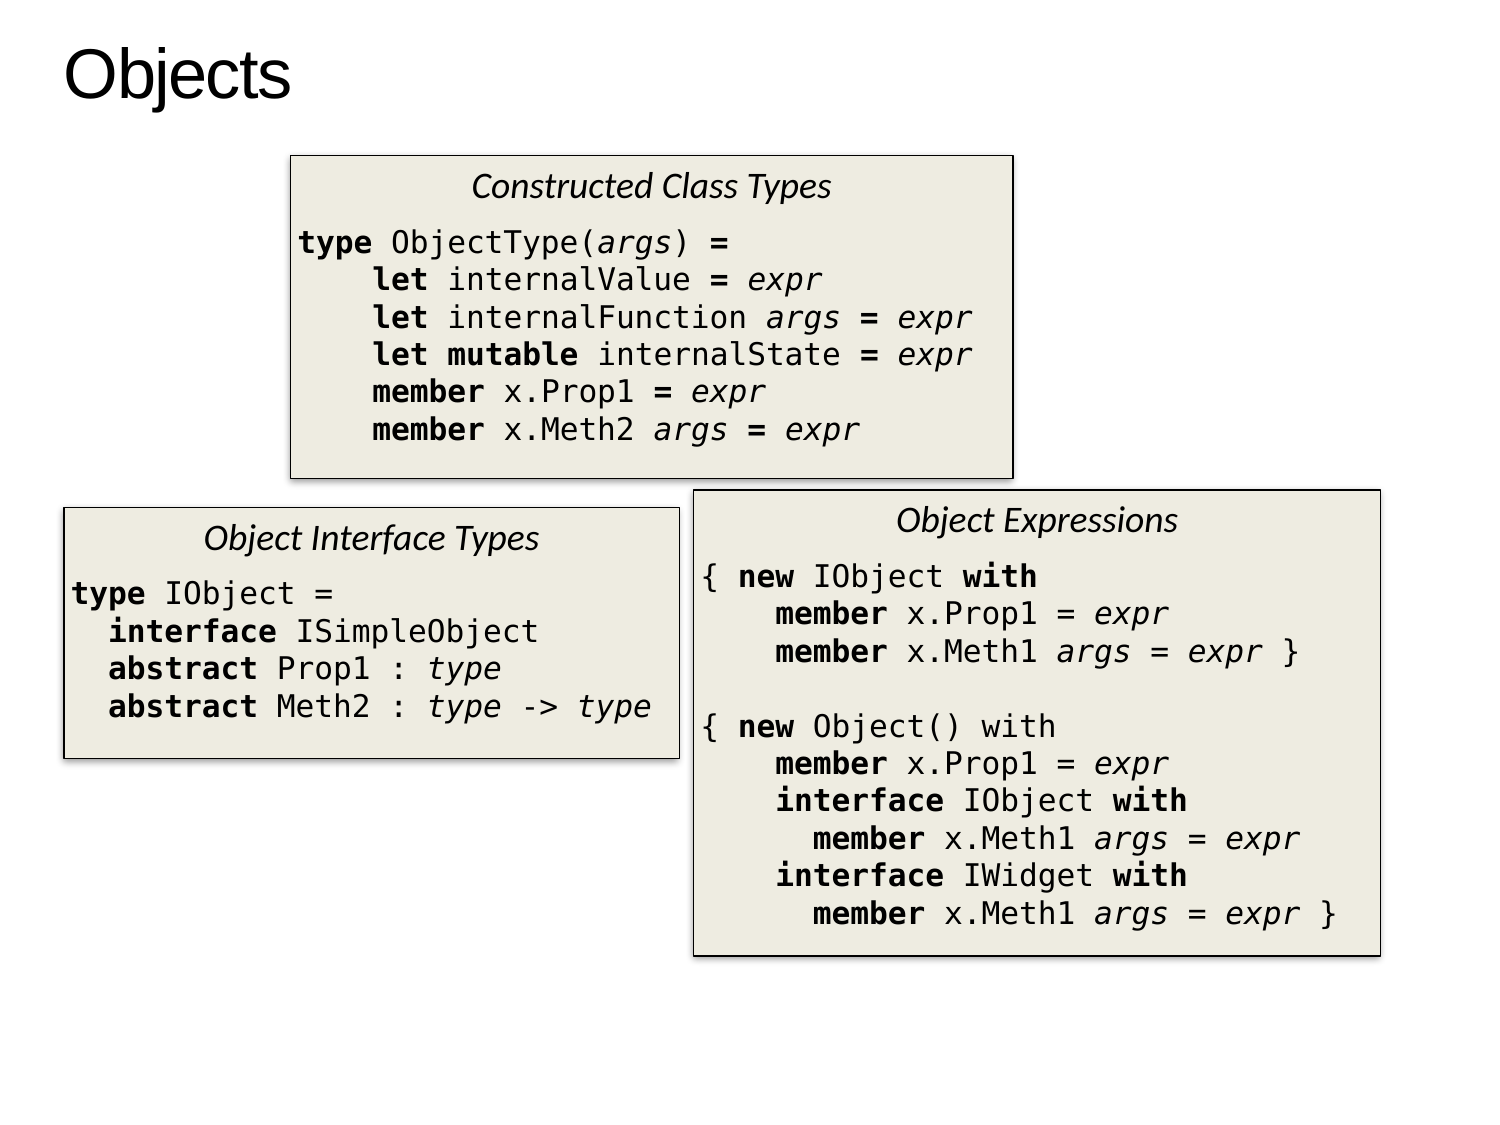

# Objects
Constructed Class Types
type ObjectType(args) =
    let internalValue = expr
    let internalFunction args = expr
    let mutable internalState = expr
    member x.Prop1 = expr
    member x.Meth2 args = expr
Object Expressions
{ new IObject with
    member x.Prop1 = expr
    member x.Meth1 args = expr }

{ new Object() with
    member x.Prop1 = expr
    interface IObject with
      member x.Meth1 args = expr
    interface IWidget with
      member x.Meth1 args = expr }
Object Interface Types
type IObject =
  interface ISimpleObject
  abstract Prop1 : type
  abstract Meth2 : type -> type